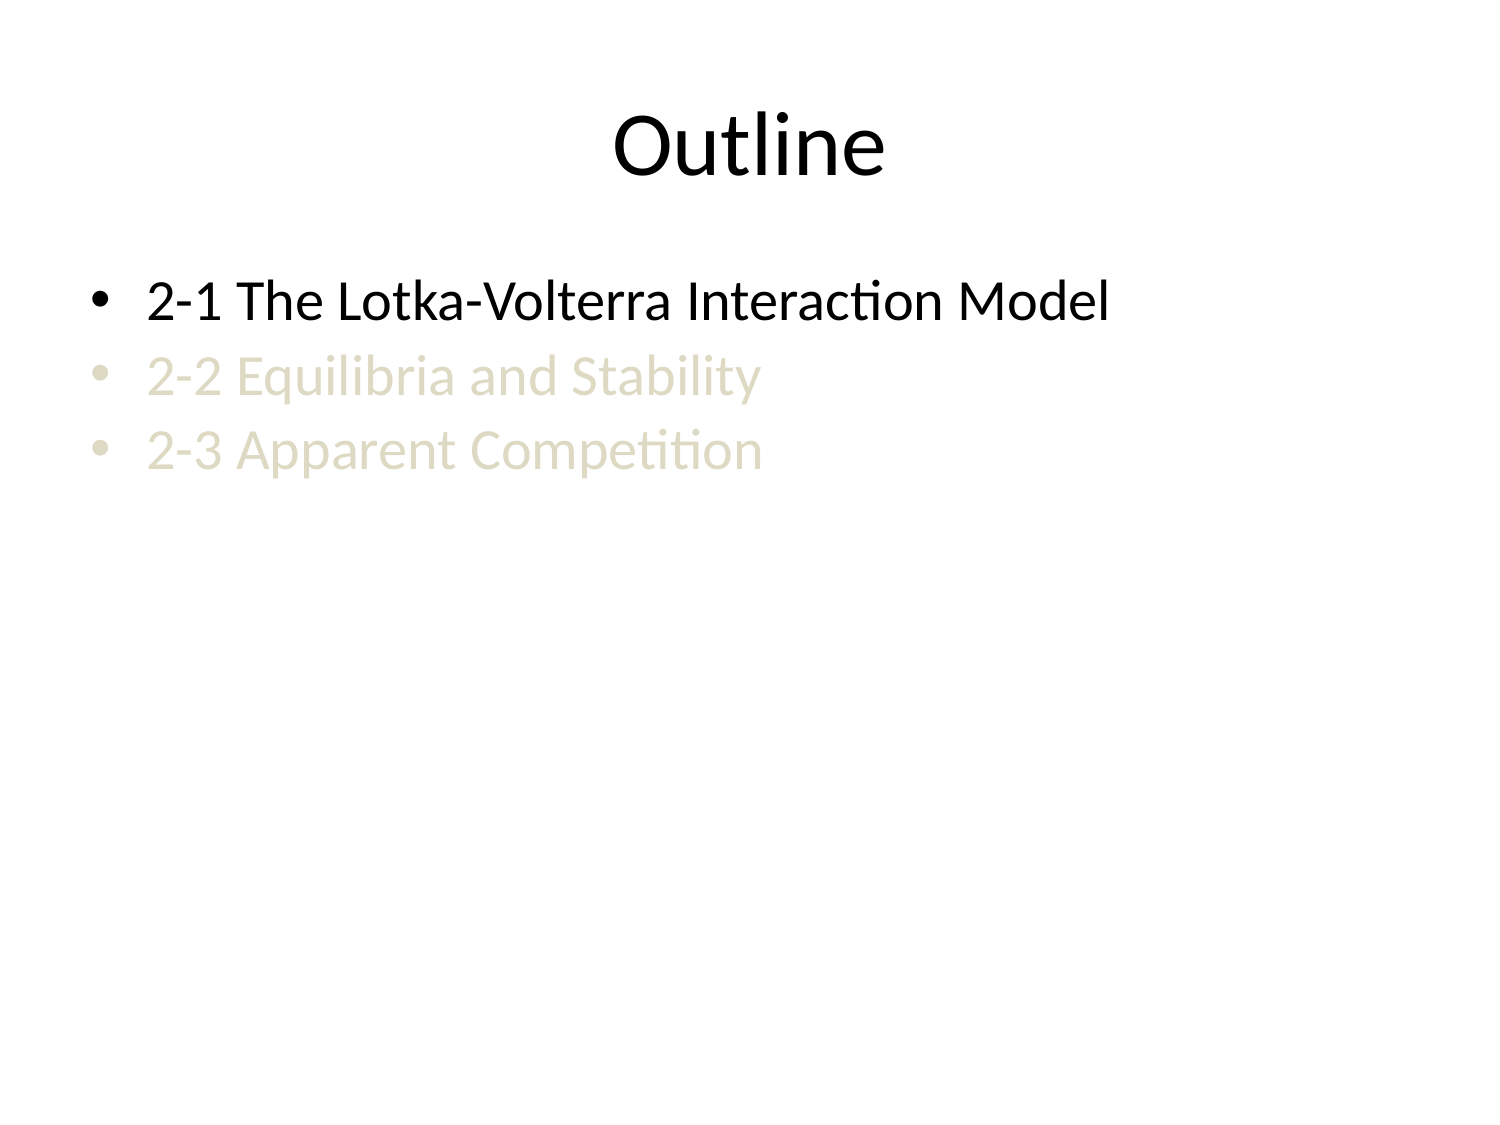

# Outline
2-1 The Lotka-Volterra Interaction Model
2-2 Equilibria and Stability
2-3 Apparent Competition